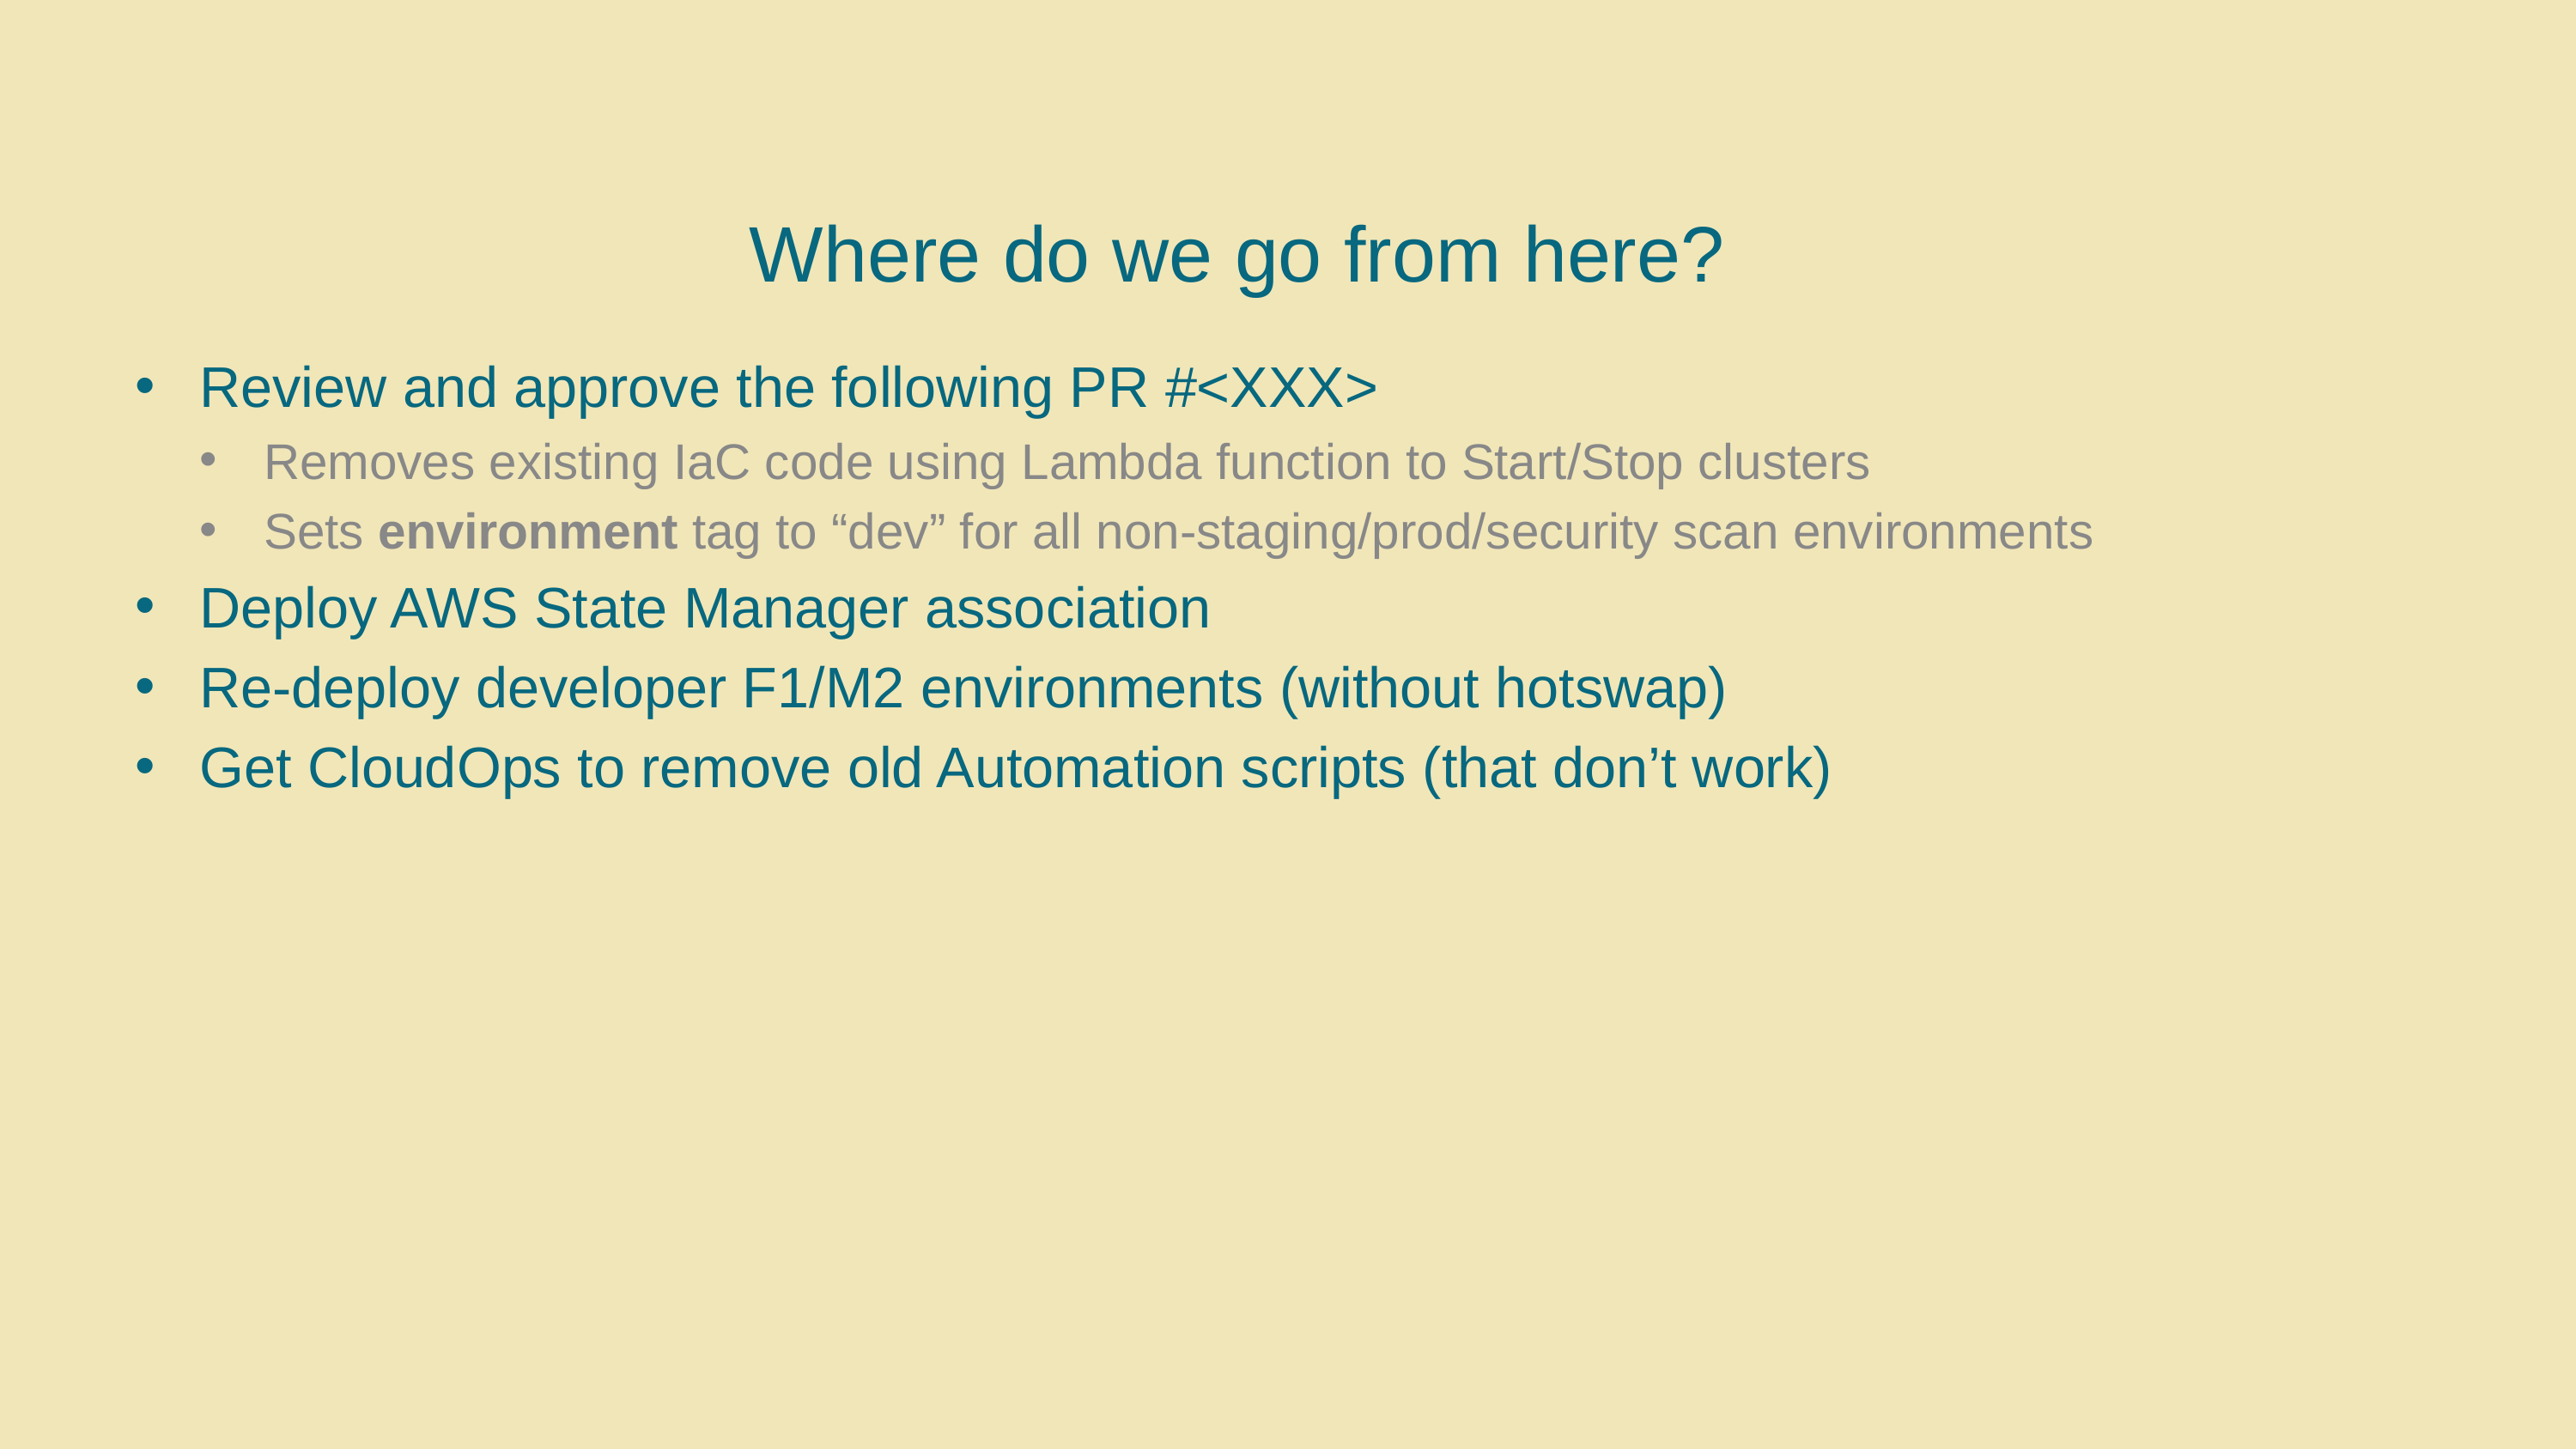

# Where do we go from here?
Review and approve the following PR #<XXX>
Removes existing IaC code using Lambda function to Start/Stop clusters
Sets environment tag to “dev” for all non-staging/prod/security scan environments
Deploy AWS State Manager association
Re-deploy developer F1/M2 environments (without hotswap)
Get CloudOps to remove old Automation scripts (that don’t work)